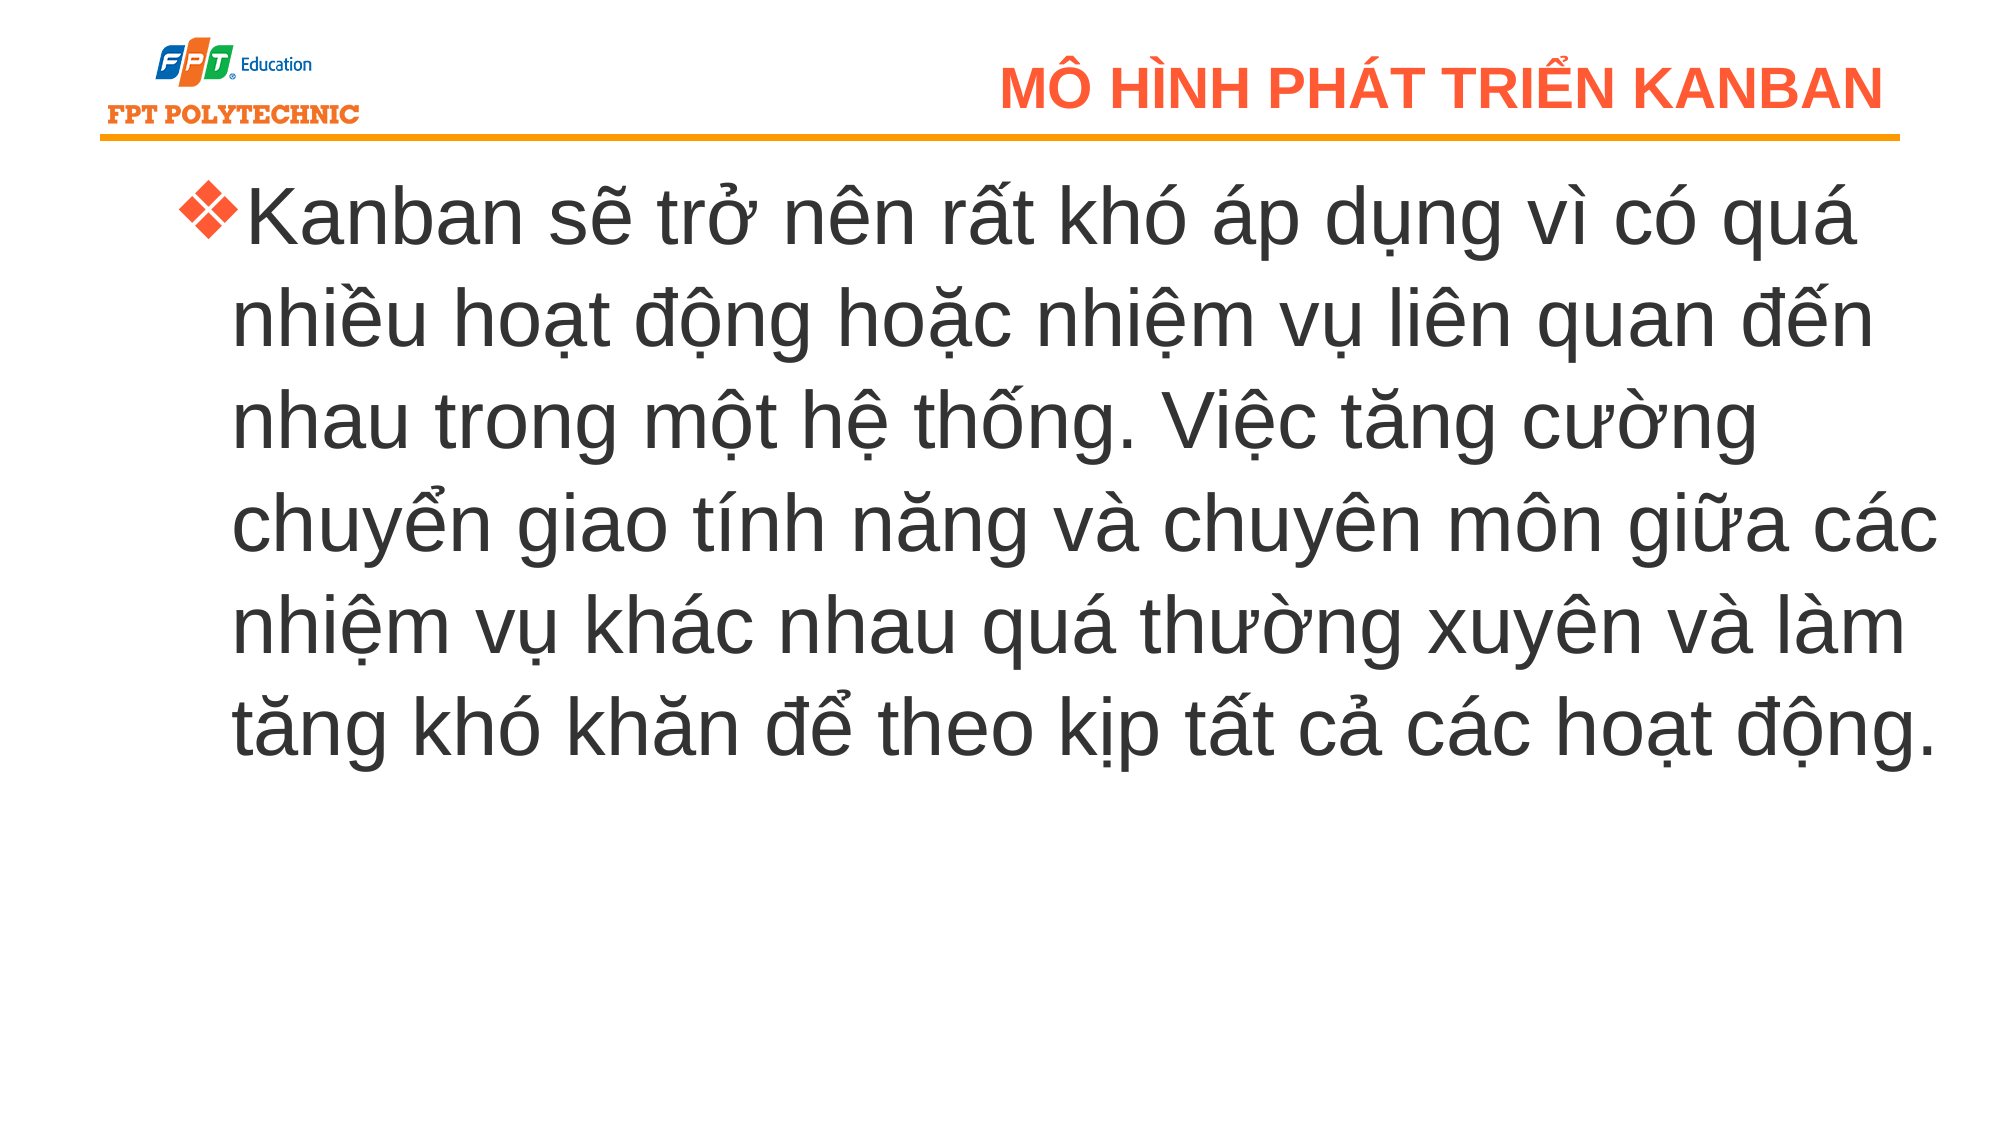

# Mô hình phát triển kanban
Kanban sẽ trở nên rất khó áp dụng vì có quá nhiều hoạt động hoặc nhiệm vụ liên quan đến nhau trong một hệ thống. Việc tăng cường chuyển giao tính năng và chuyên môn giữa các nhiệm vụ khác nhau quá thường xuyên và làm tăng khó khăn để theo kịp tất cả các hoạt động.